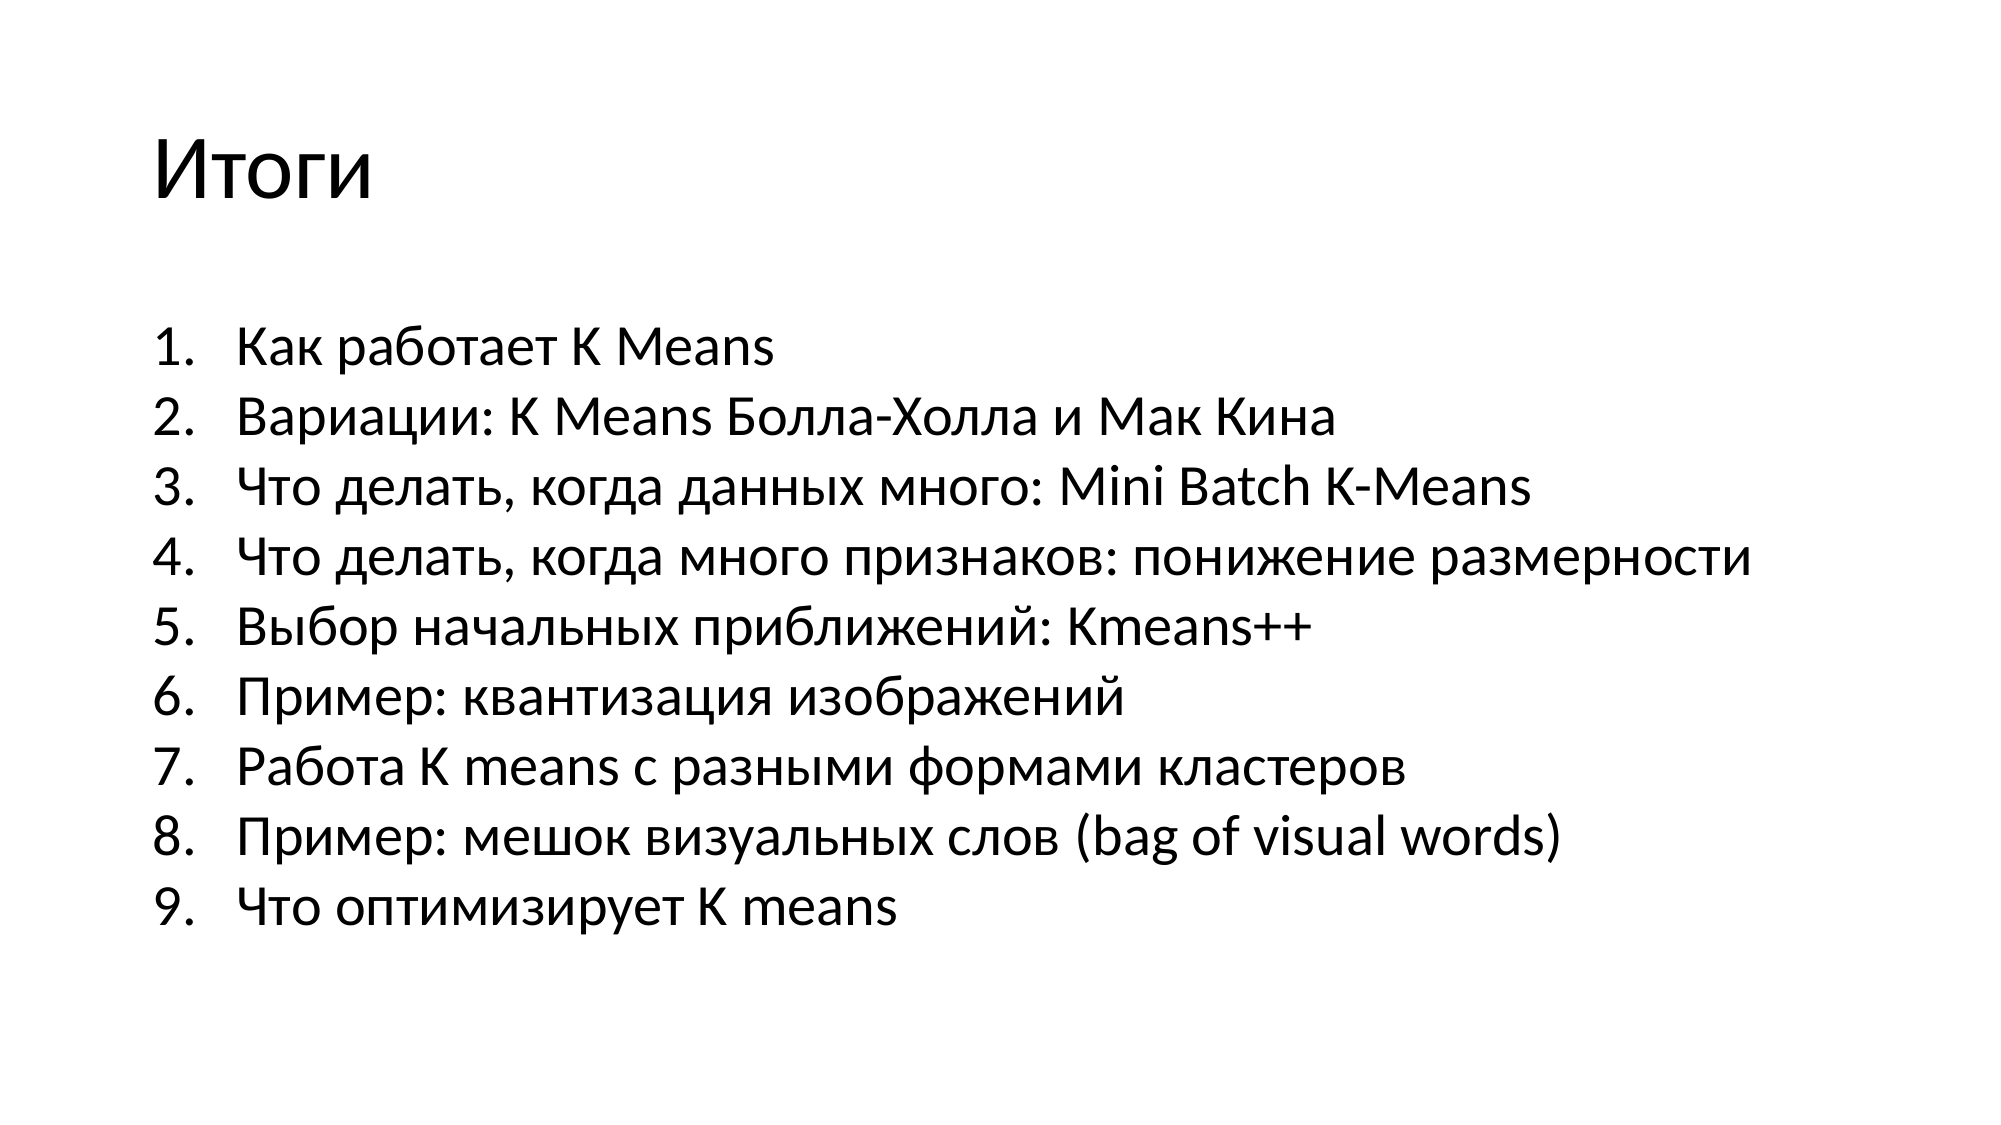

# Итоги
Как работает K Means
Вариации: K Means Болла-Холла и Мак Кина
Что делать, когда данных много: Mini Batch K-Means
Что делать, когда много признаков: понижение размерности
Выбор начальных приближений: Kmeans++
Пример: квантизация изображений
Работа K means с разными формами кластеров
Пример: мешок визуальных слов (bag of visual words)
Что оптимизирует K means